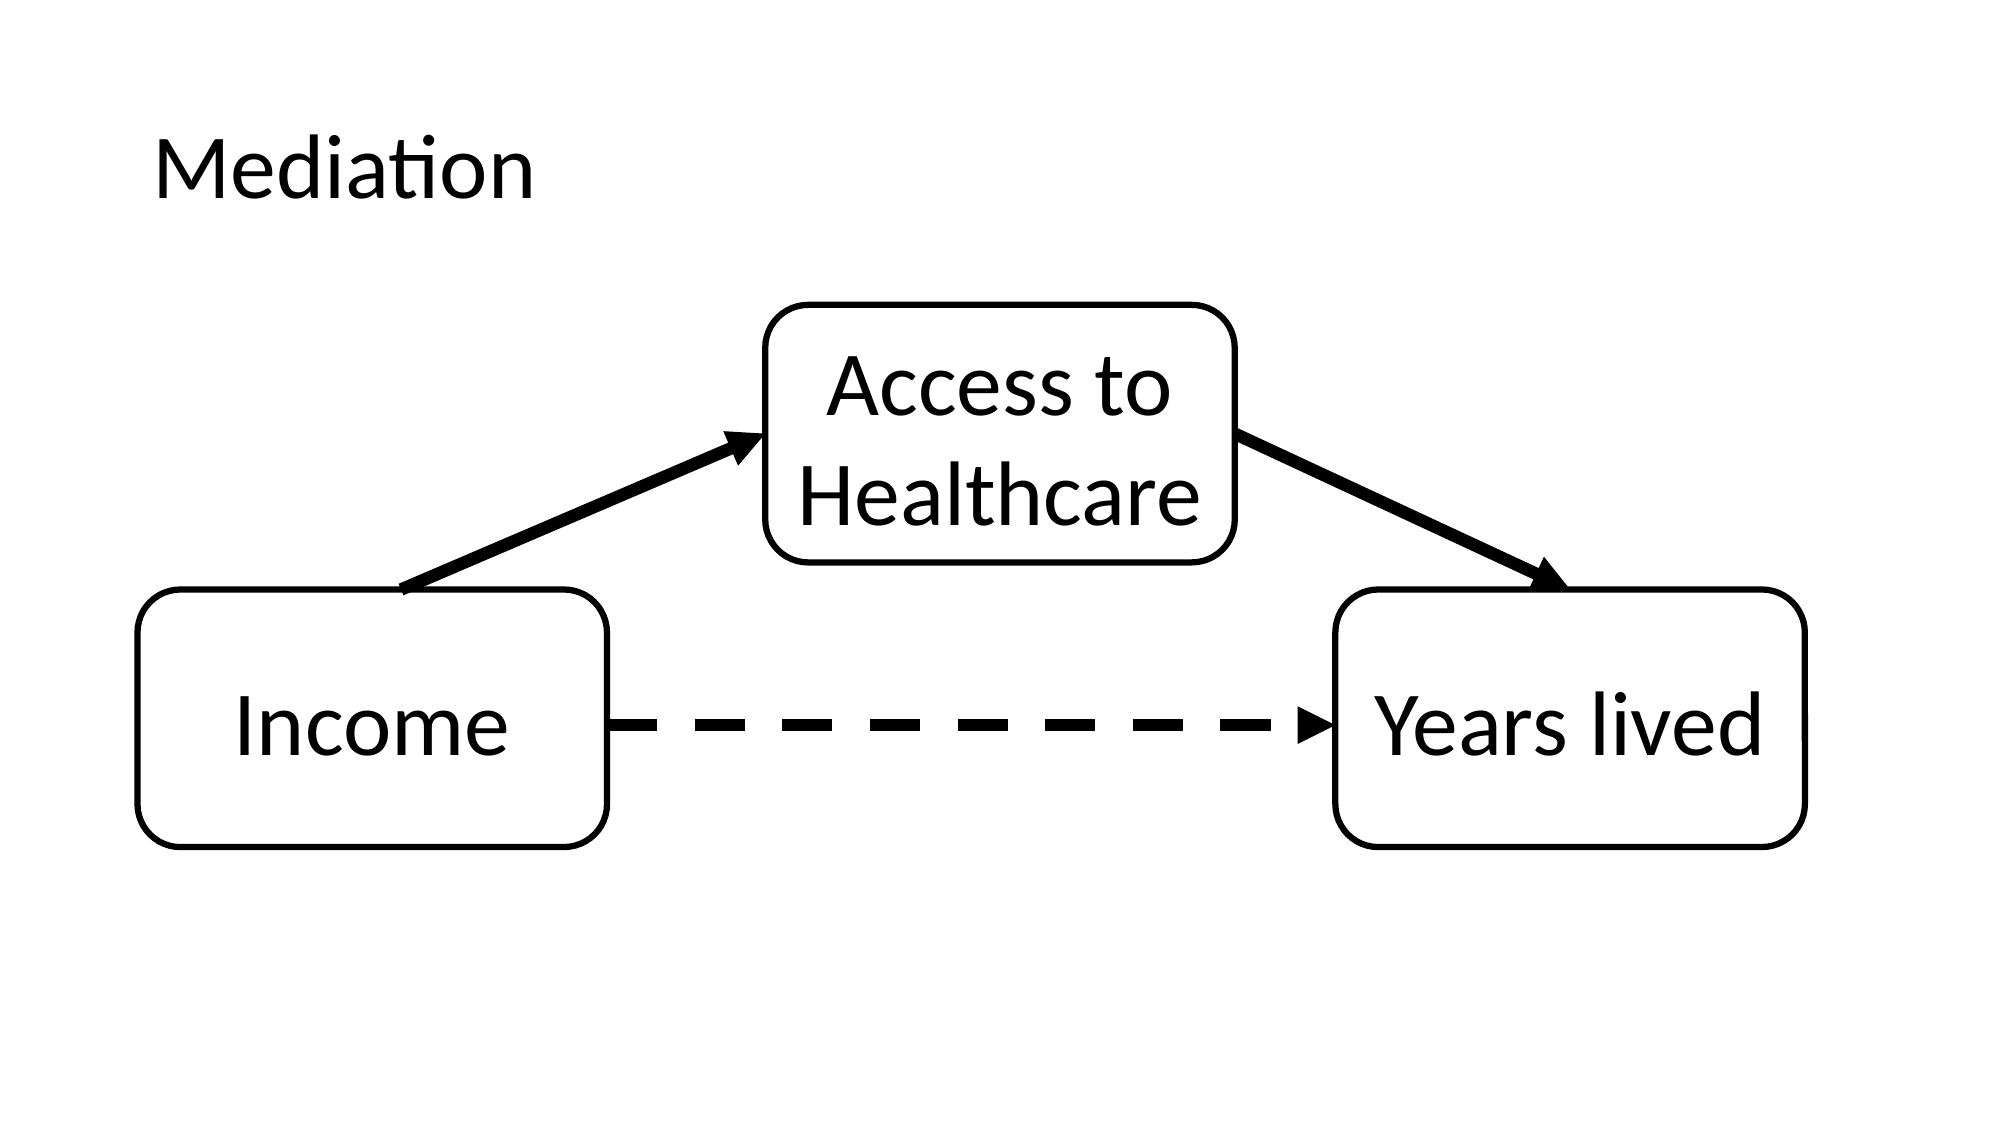

# Mediation
Access to Healthcare
Income
Years lived